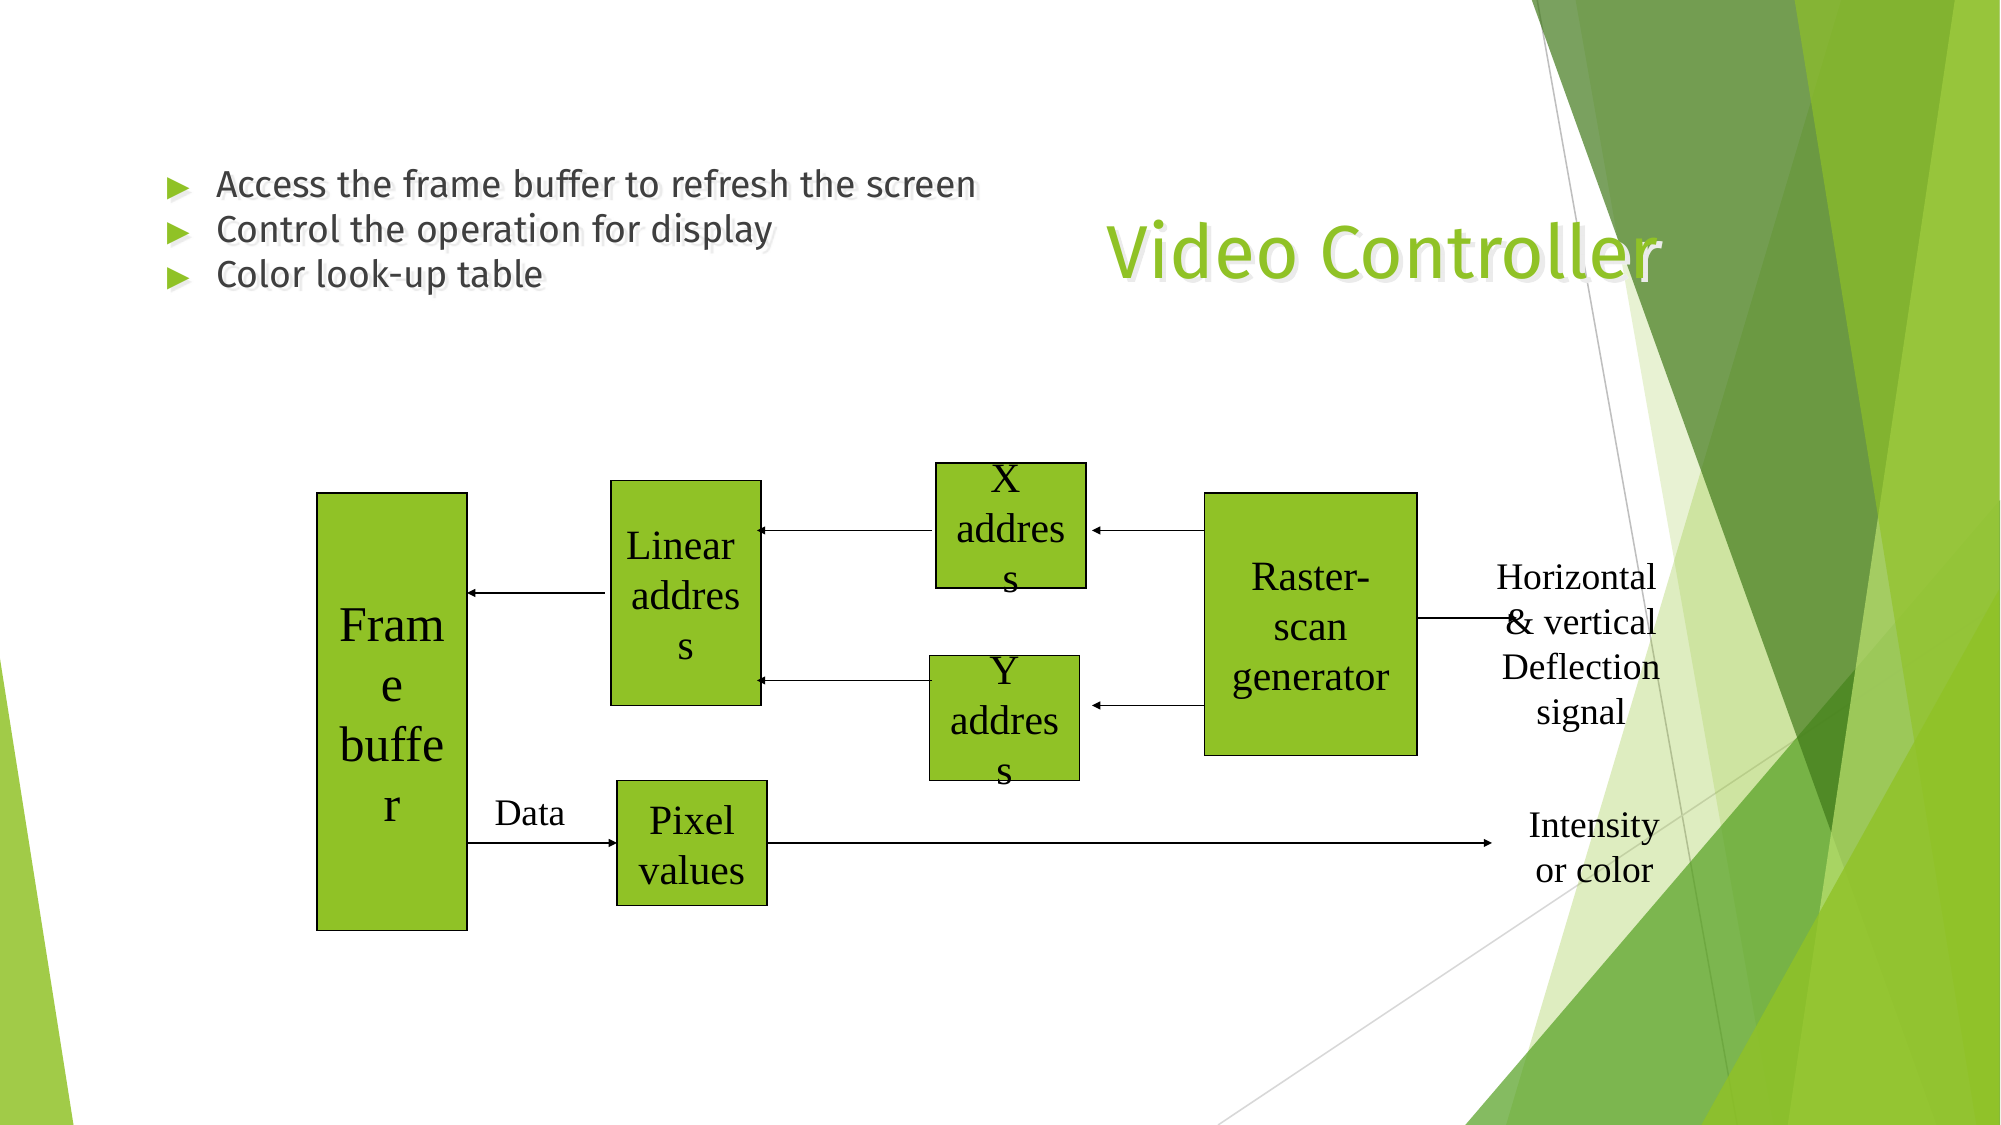

Access the frame buffer to refresh the screen
Control the operation for display
Color look-up table

# Video Controller
X
address
Linear
address
Frame
buffer
Raster-scan
generator
Horizontal
& vertical
Deflection signal
Y
address
Data
Pixel
values
Intensity
or color